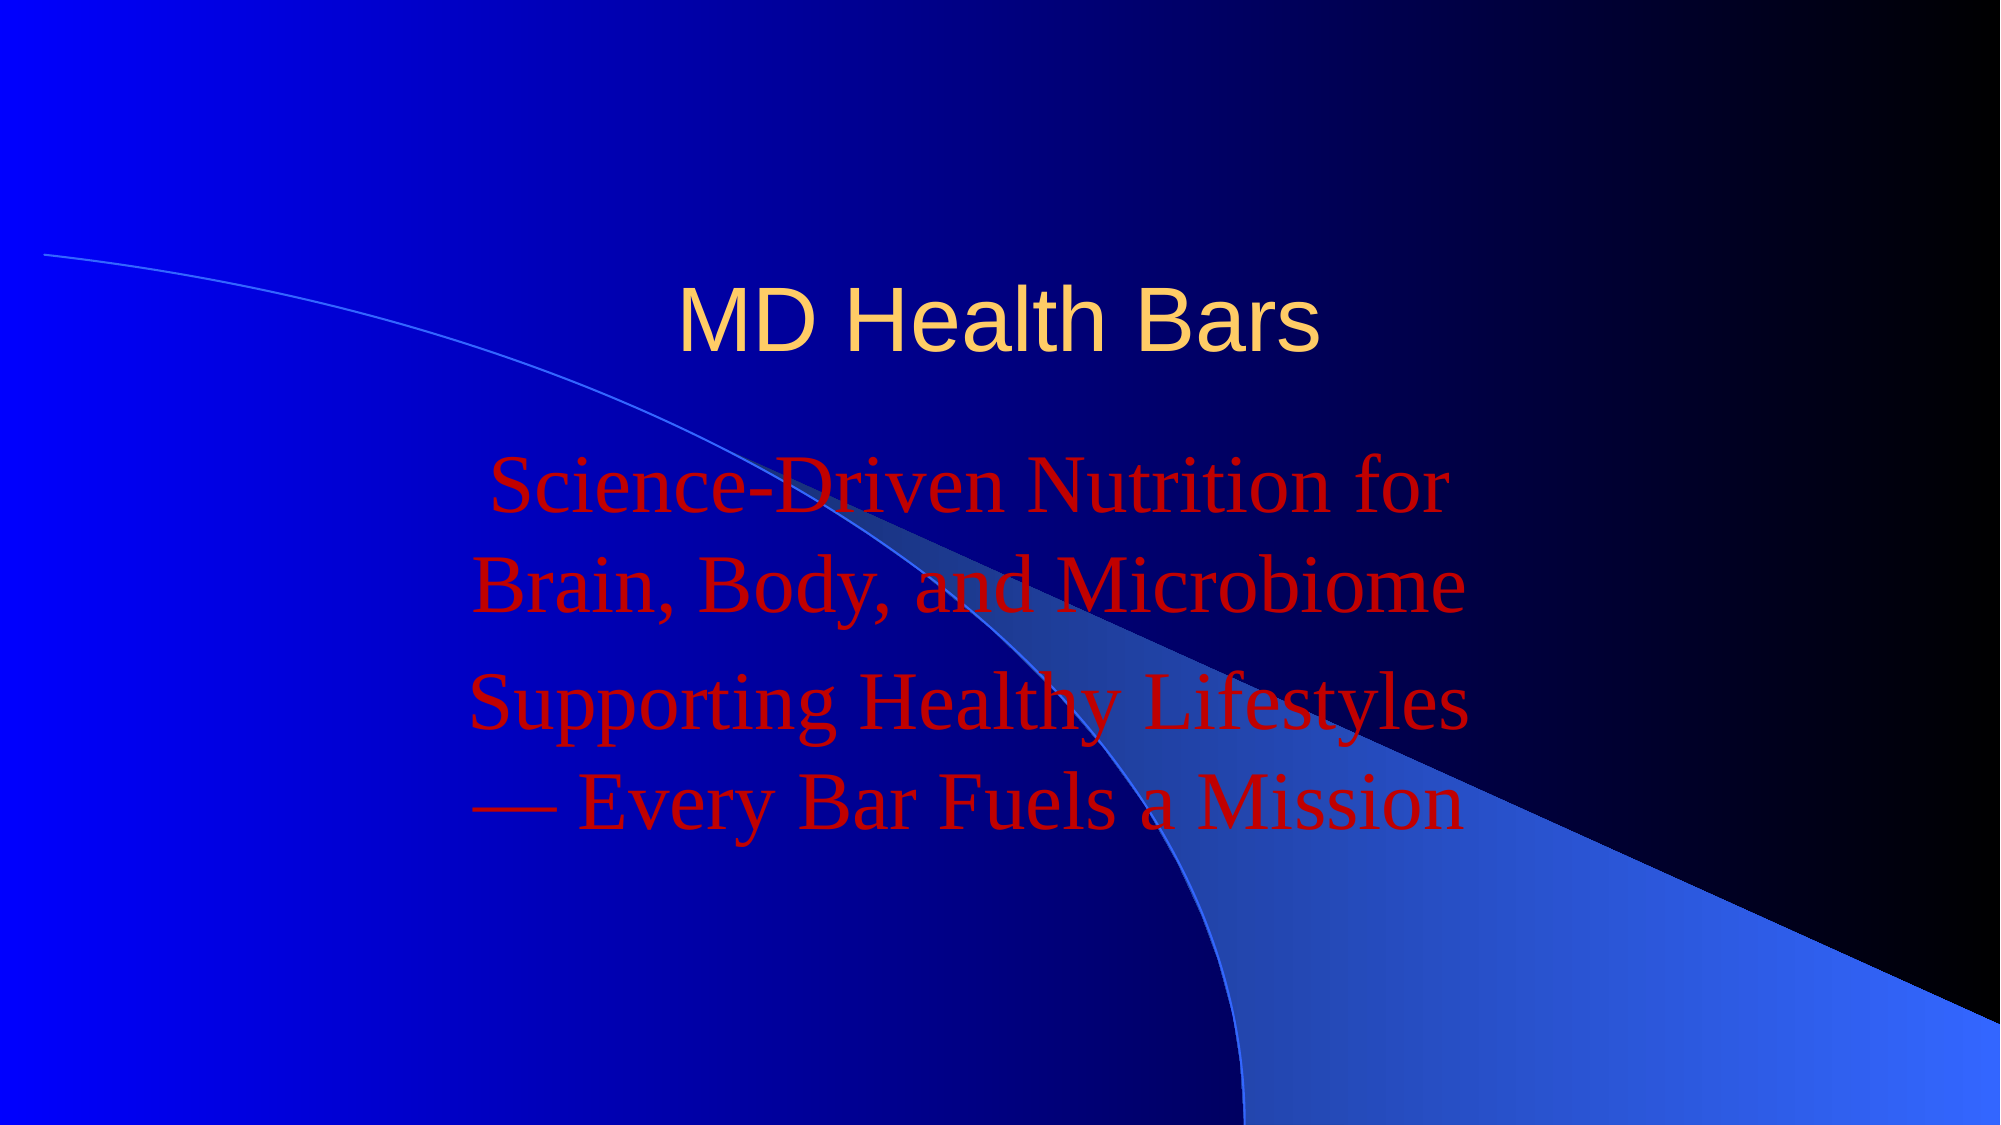

# MD Health Bars
Science-Driven Nutrition for Brain, Body, and Microbiome
Supporting Healthy Lifestyles — Every Bar Fuels a Mission